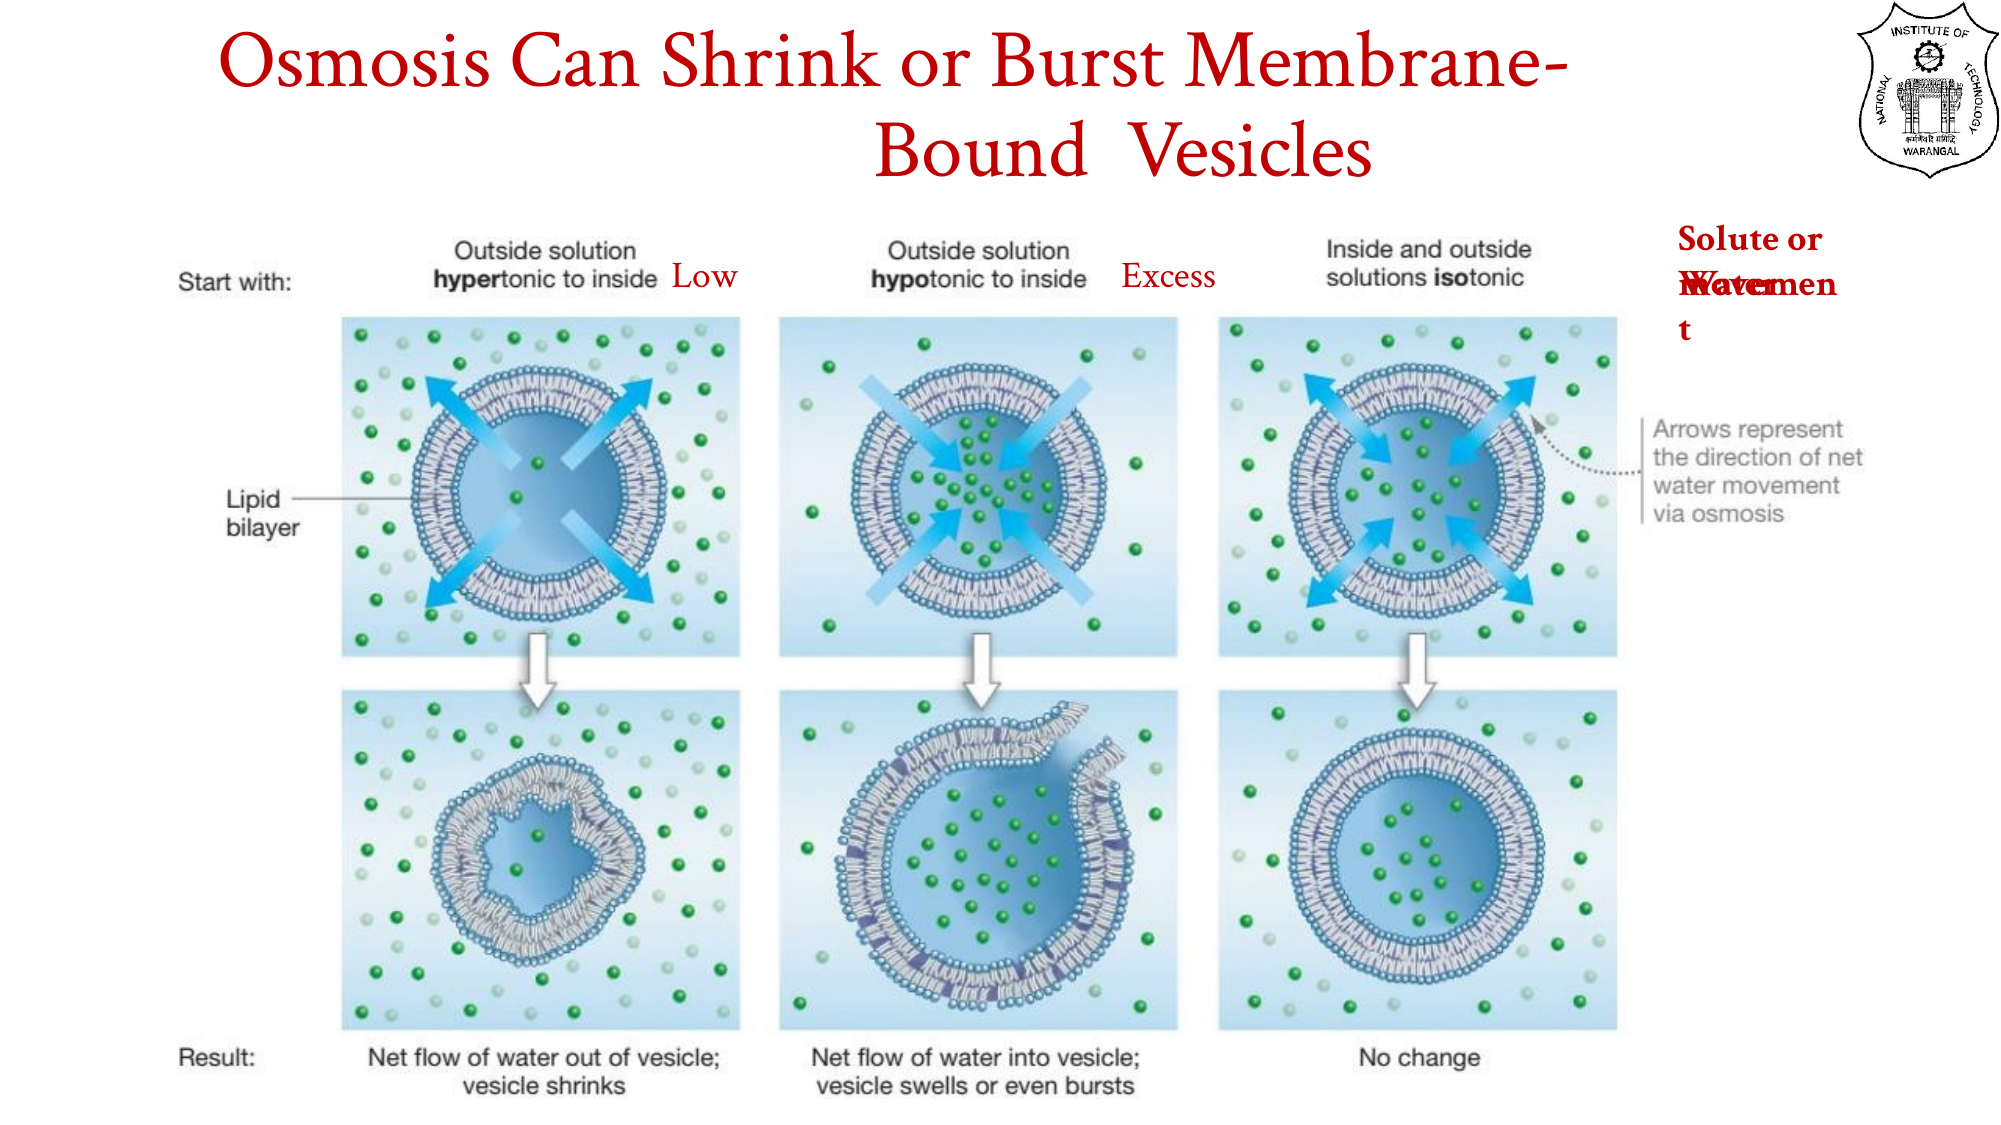

# Osmosis Can Shrink or Burst Membrane-Bound  Vesicles
Solute or Water

Low	Excess
movement